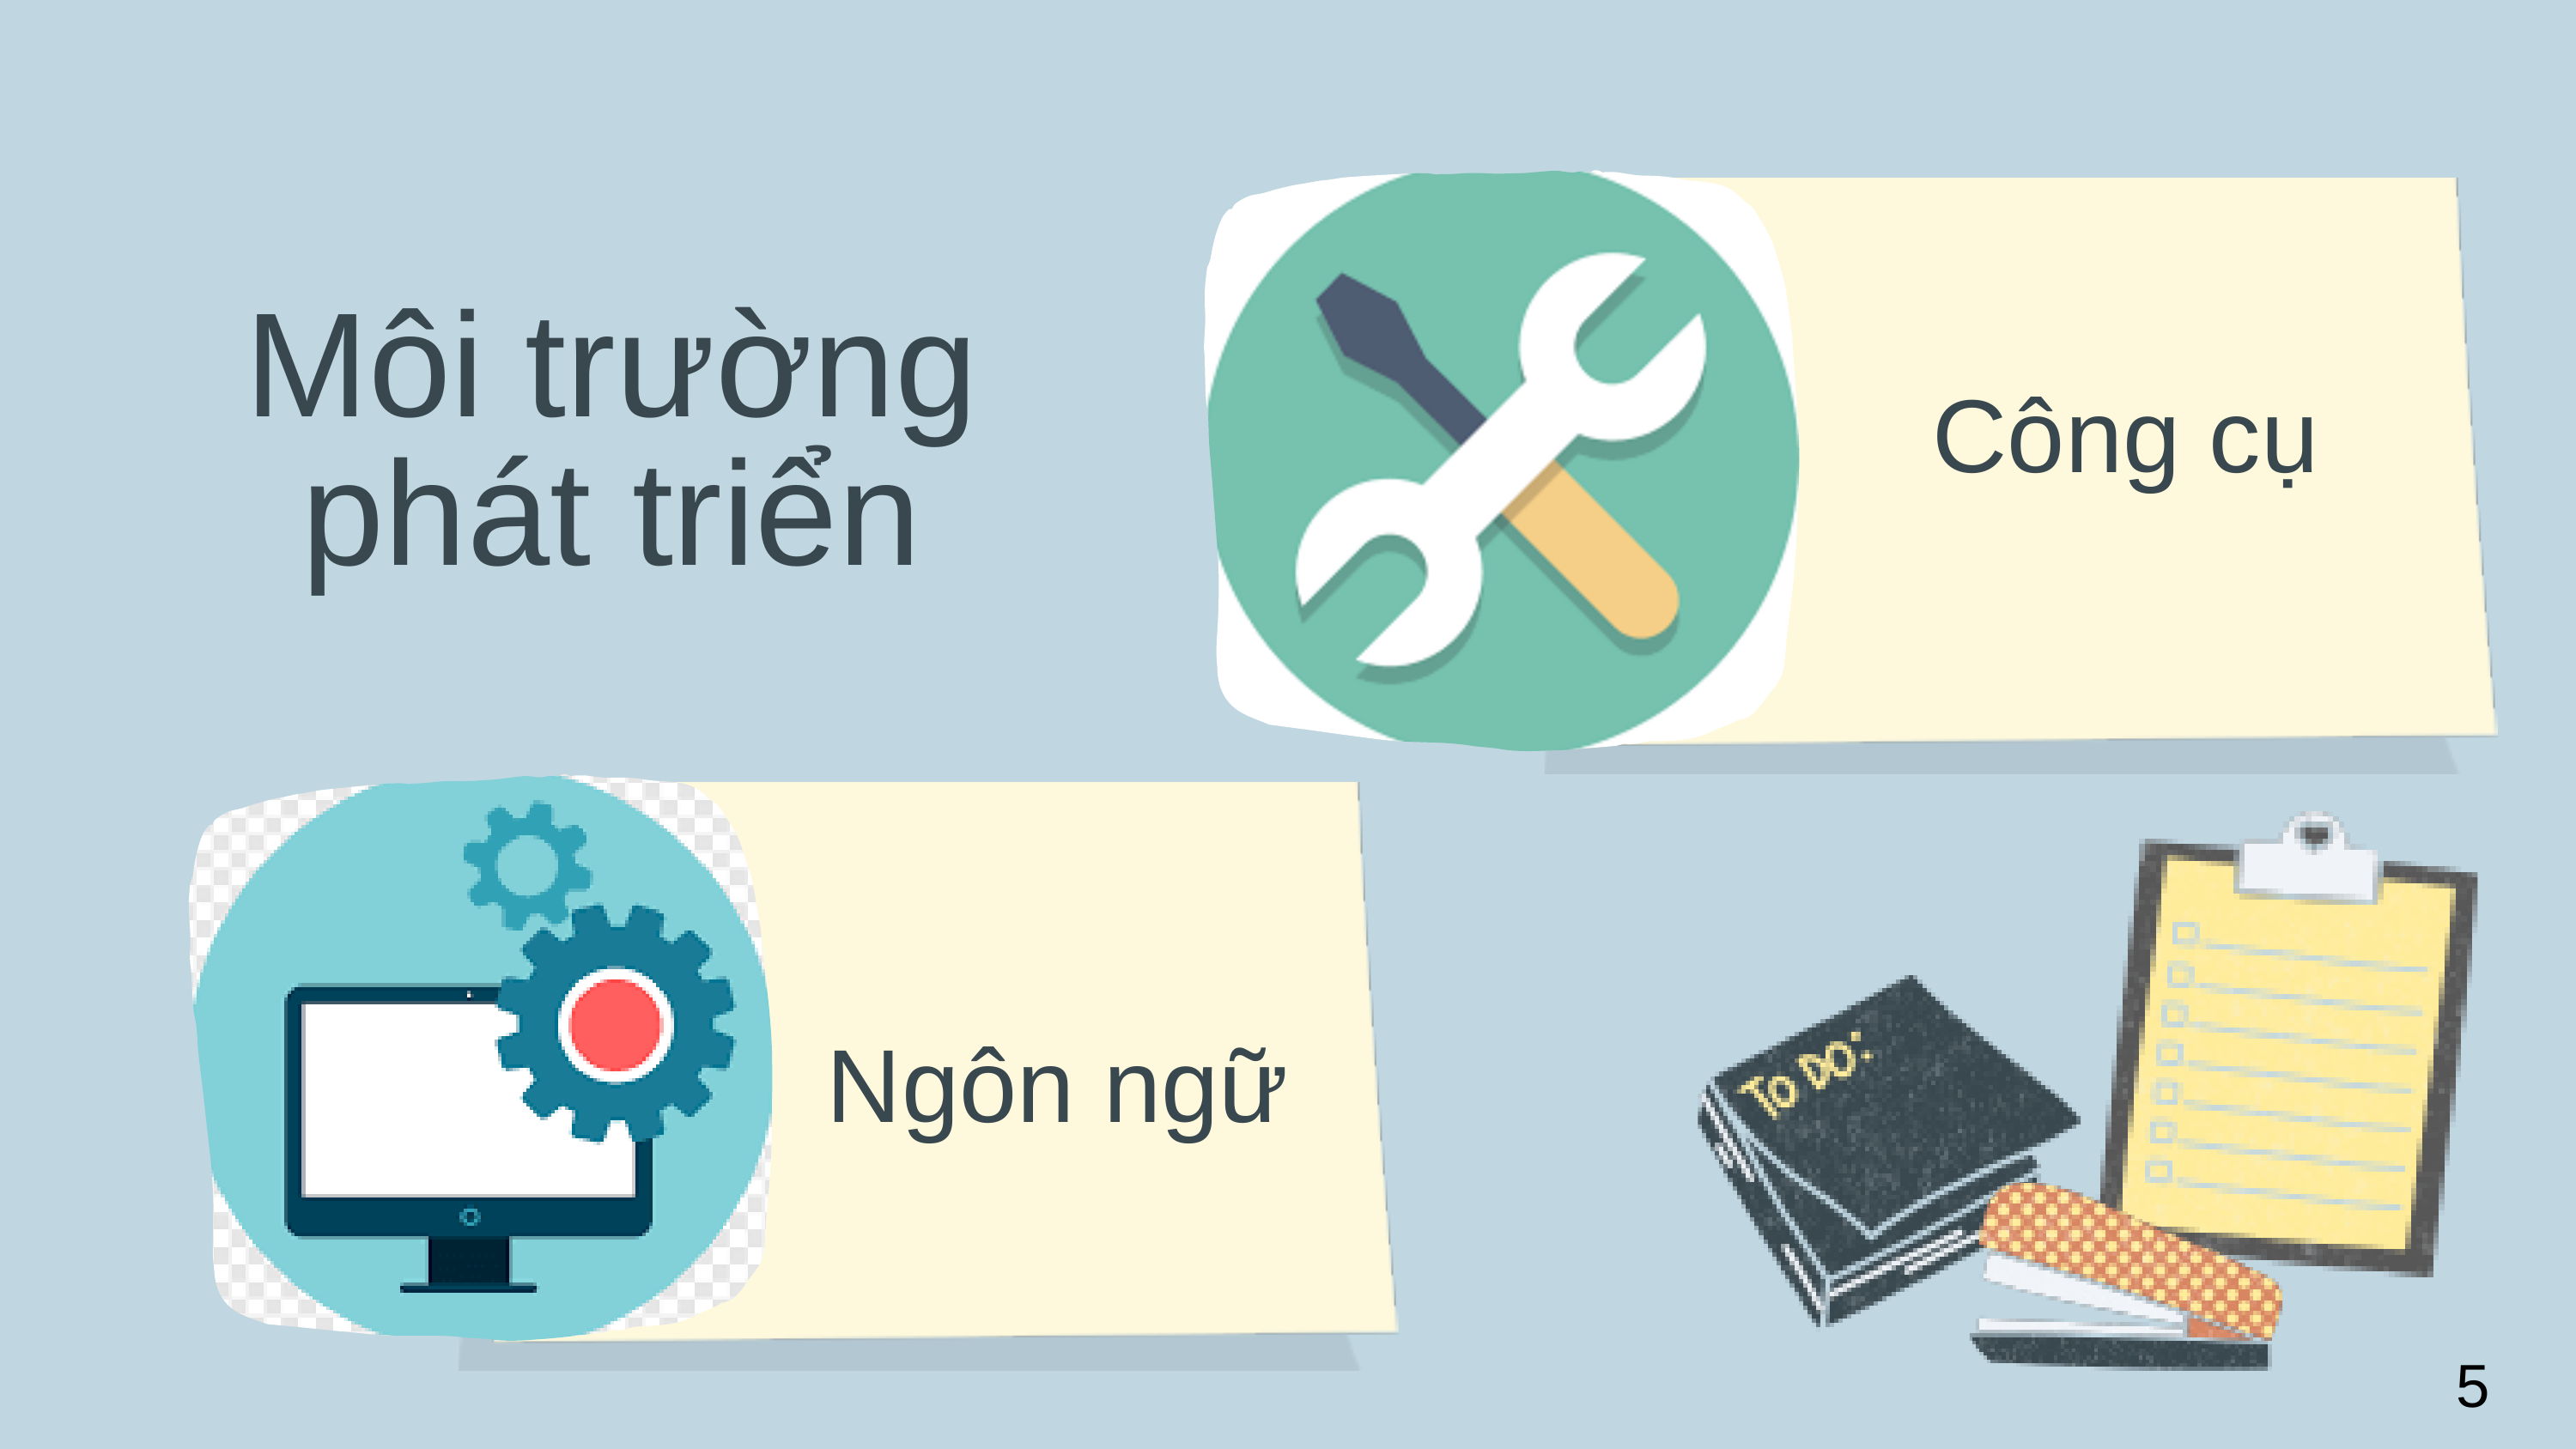

Môi trường phát triển
Công cụ

Ngôn ngữ

5